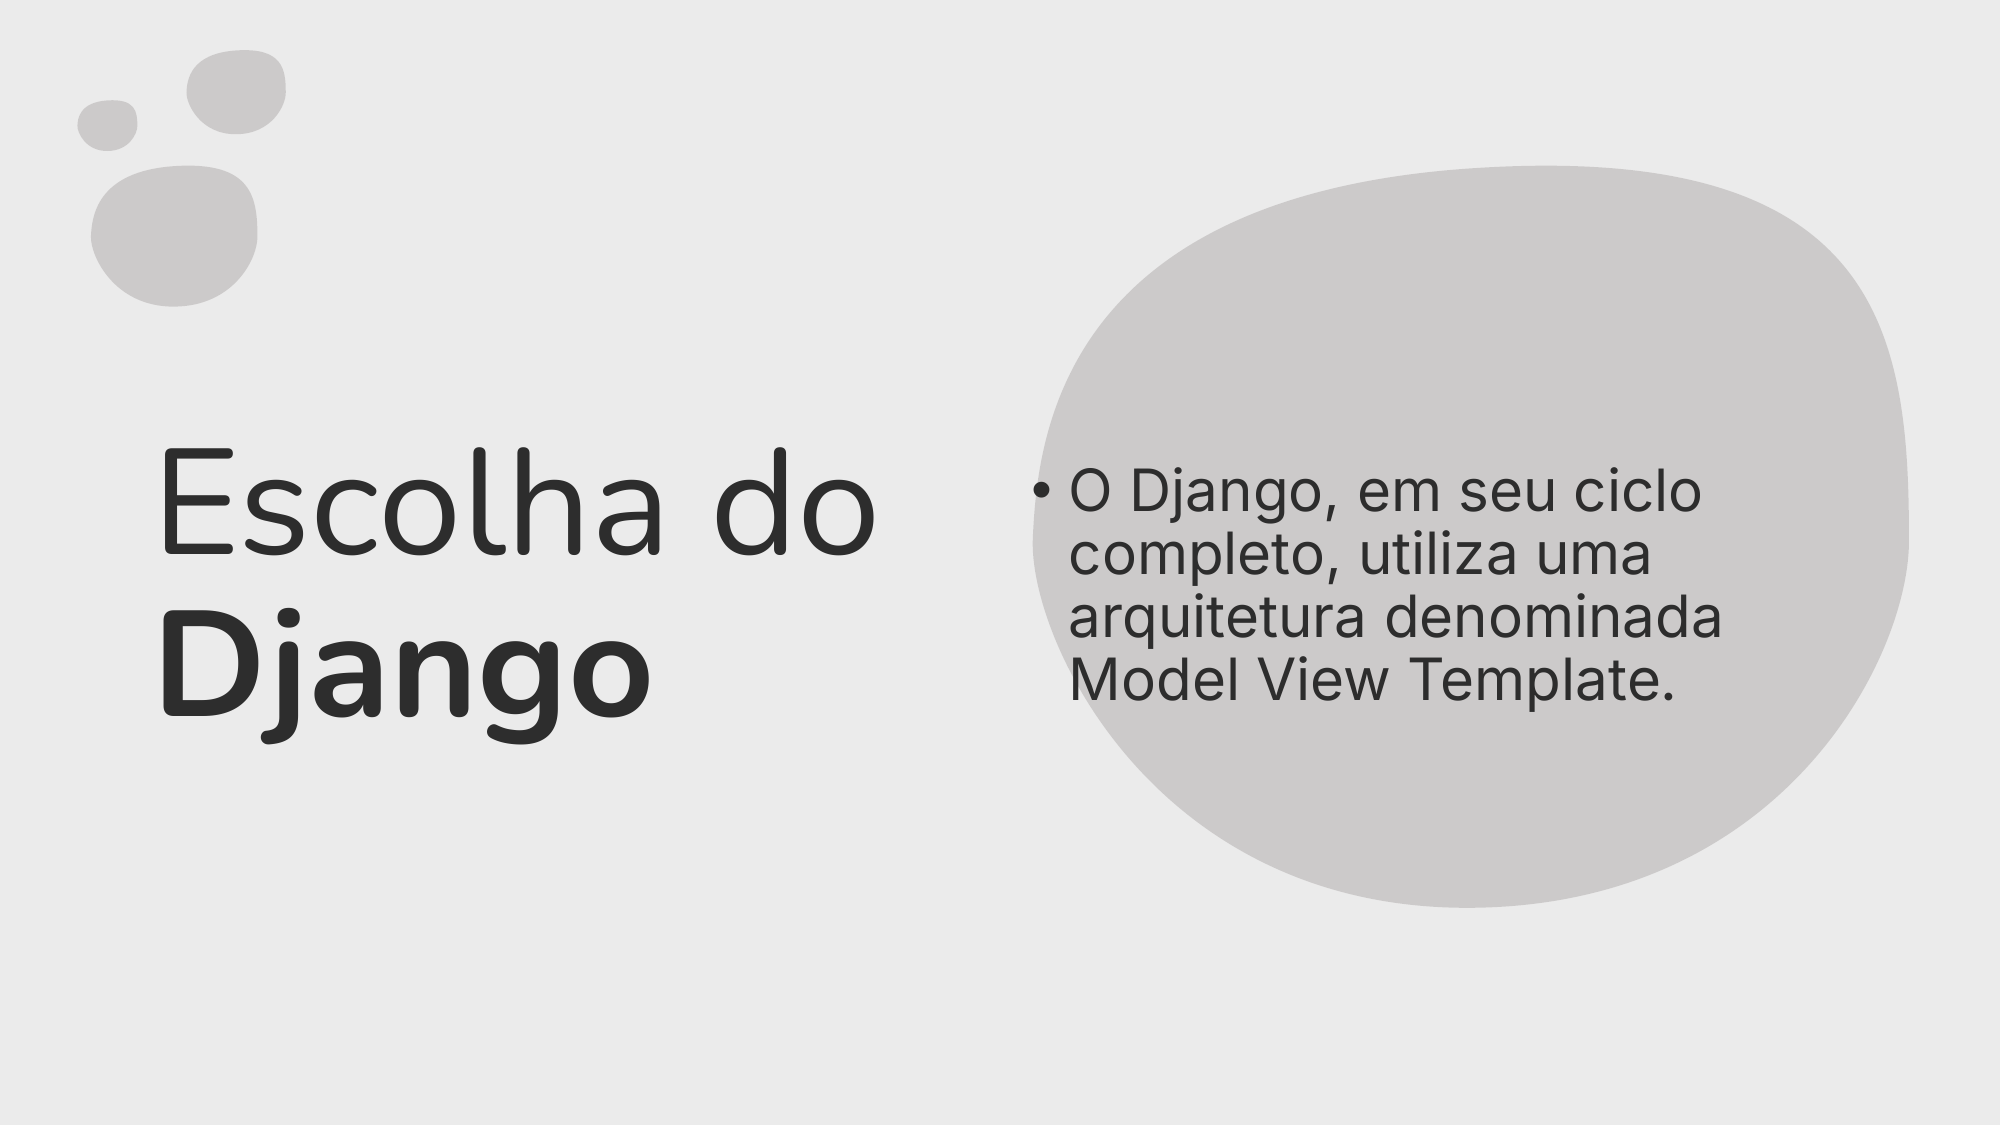

O Django, em seu ciclo completo, utiliza uma arquitetura denominada Model View Template.
# Escolha do Django